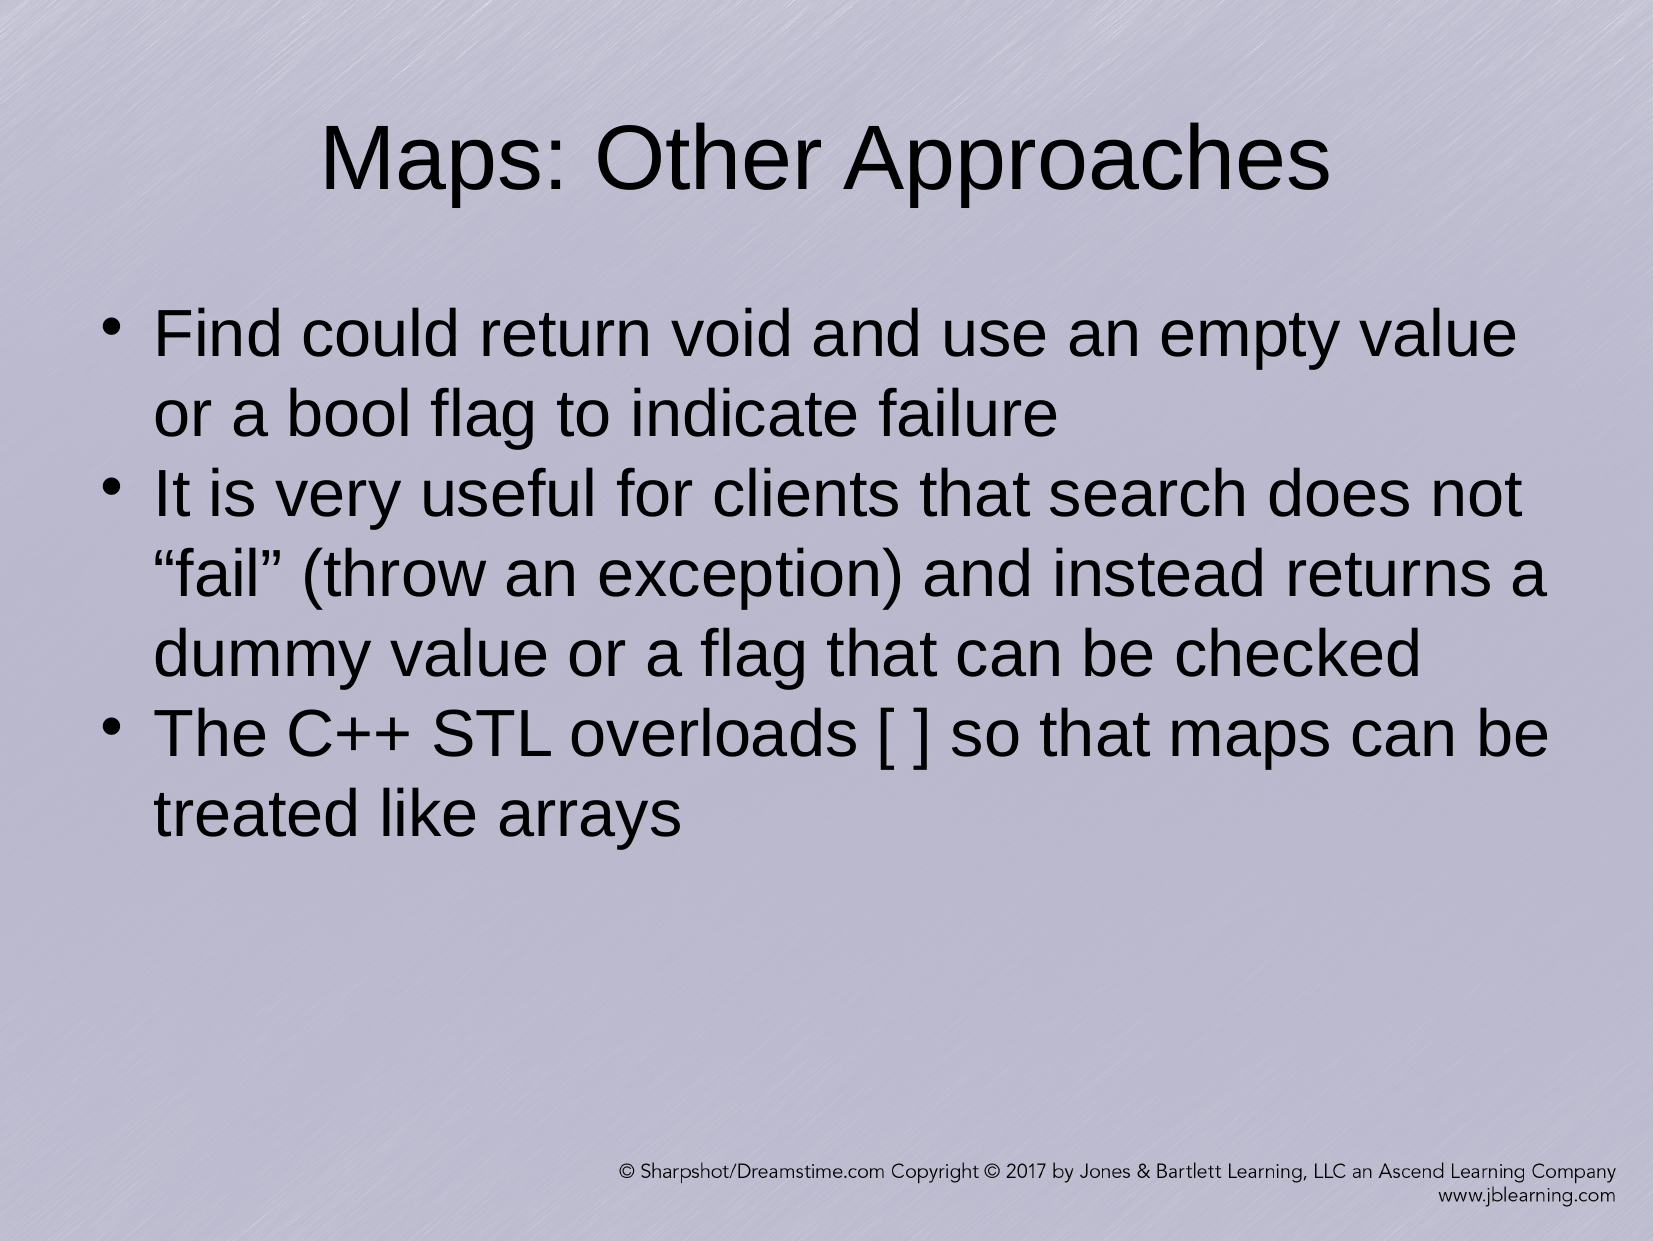

Maps: Other Approaches
Find could return void and use an empty value or a bool flag to indicate failure
It is very useful for clients that search does not “fail” (throw an exception) and instead returns a dummy value or a flag that can be checked
The C++ STL overloads [ ] so that maps can be treated like arrays